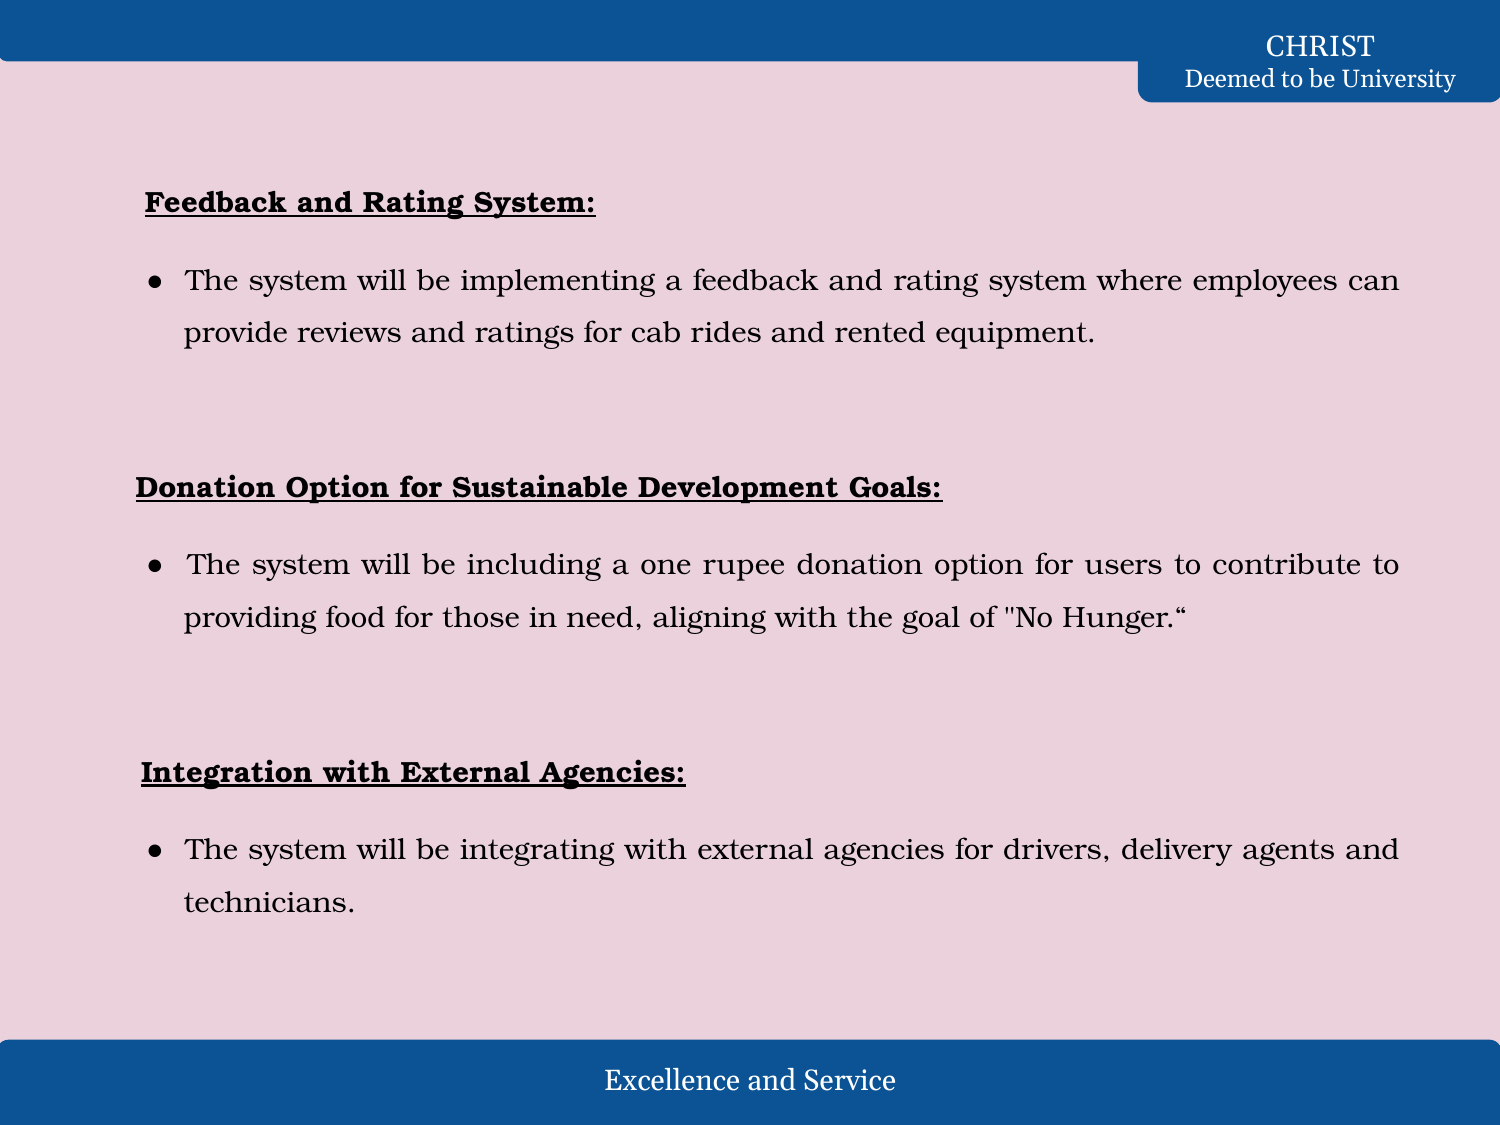

Feedback and Rating System:
●  	The system will be implementing a feedback and rating system where employees can provide reviews and ratings for cab rides and rented equipment.

       Donation Option for Sustainable Development Goals:
●  	The system will be including a one rupee donation option for users to contribute to providing food for those in need, aligning with the goal of "No Hunger.“

       Integration with External Agencies:
●  	The system will be integrating with external agencies for drivers, delivery agents and technicians.